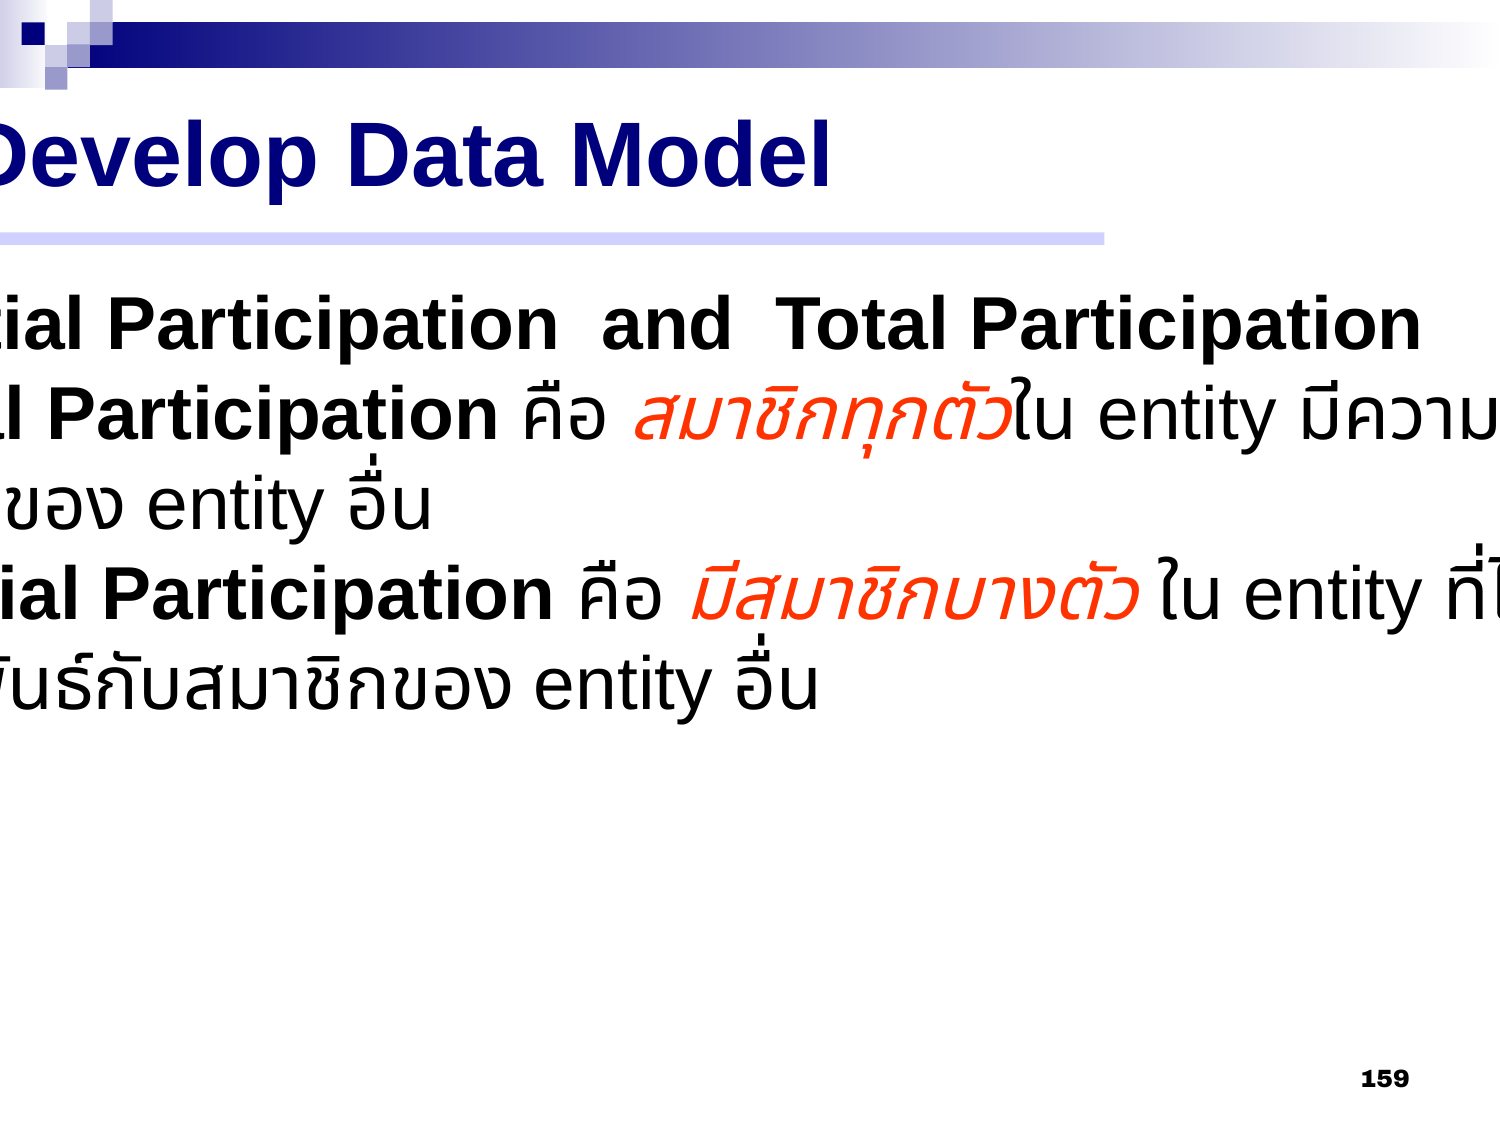

Develop Data Model

3.3) Partial Participation  and  Total Participation
       Total Participation คือ สมาชิกทุกตัวใน entity มีความสัมพันธ์
กับสมาชิกของ entity อื่น
       Partial Participation คือ มีสมาชิกบางตัว ใน entity ที่ไปมี
ความสัมพันธ์กับสมาชิกของ entity อื่น

159